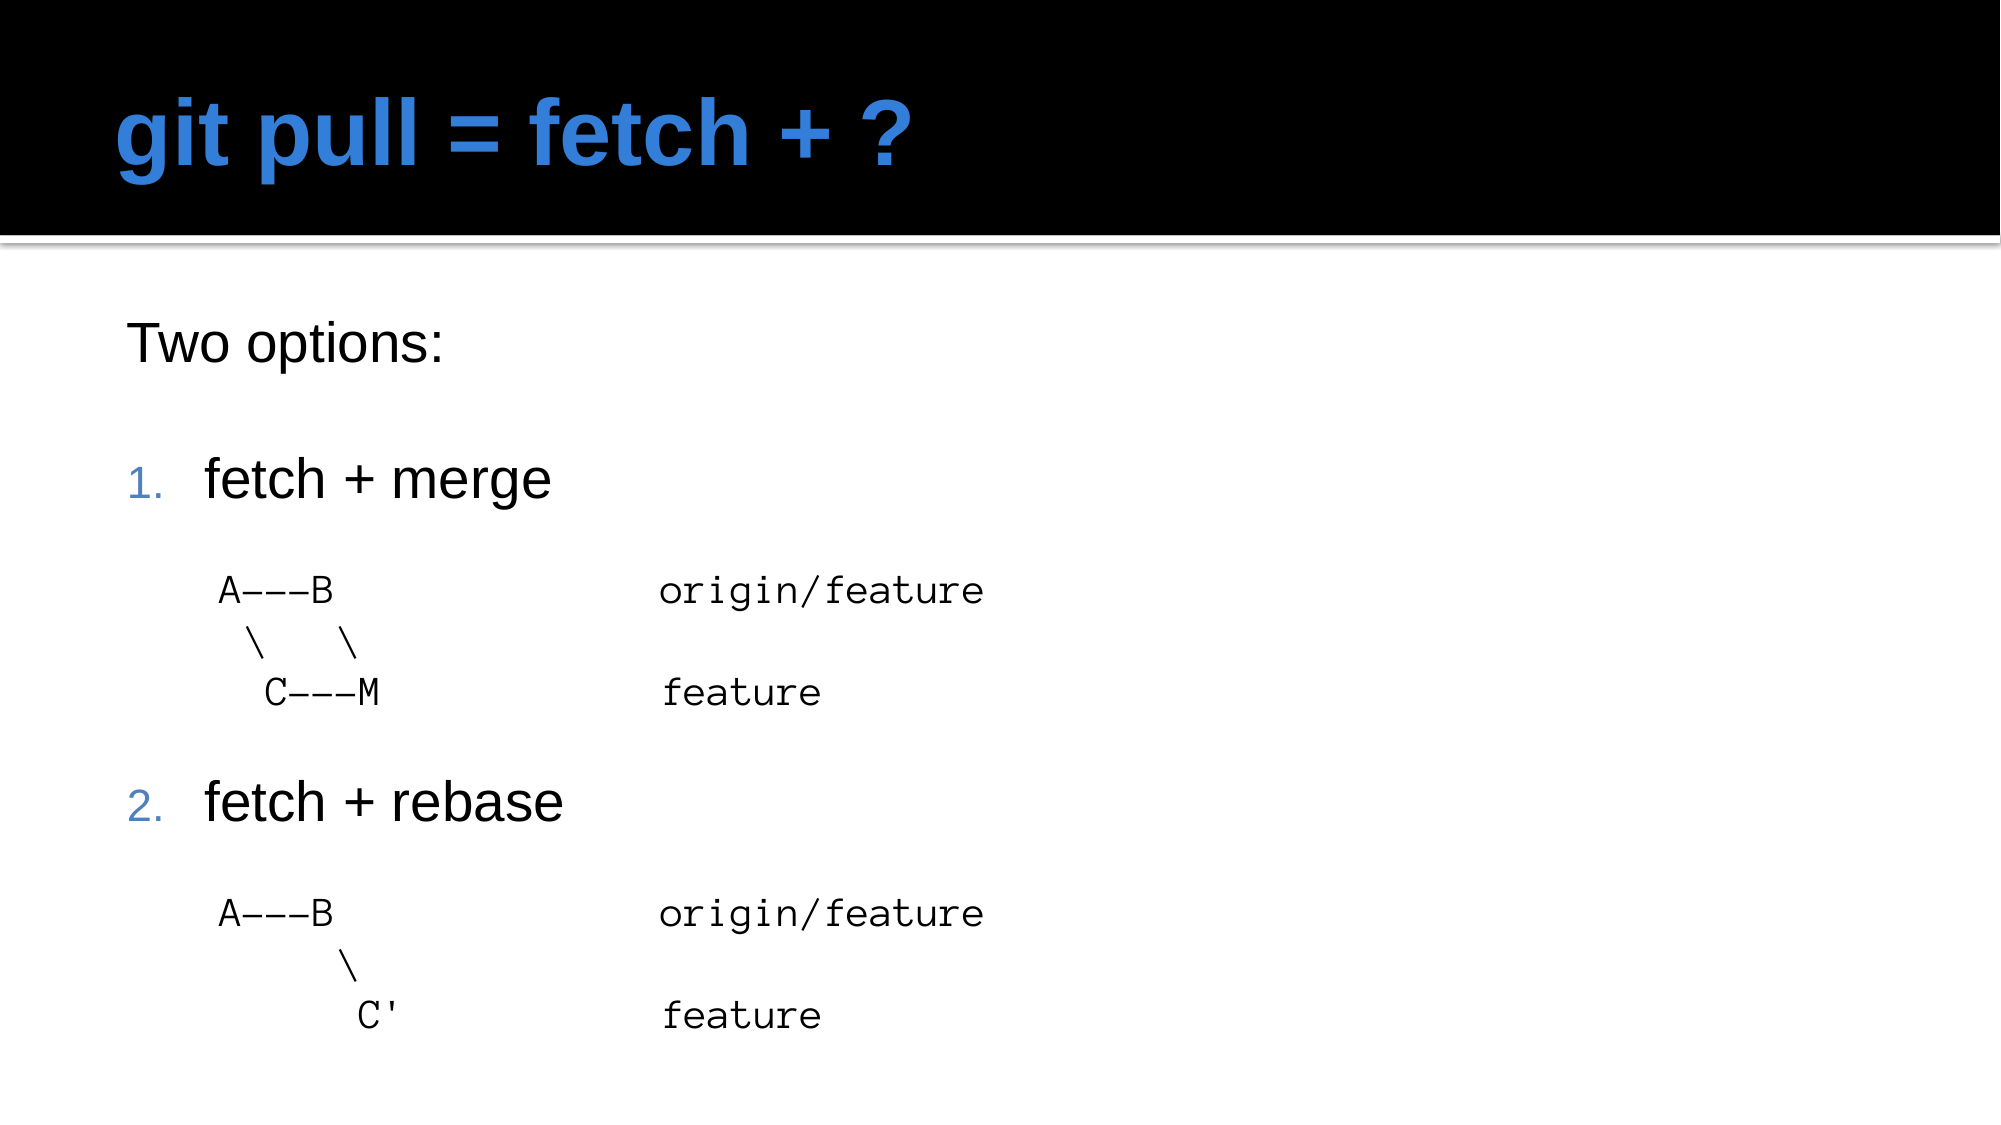

# git pull = fetch + ?
Two options:

fetch + merge

    A---B              origin/feature
     \   \
      C---M            feature

fetch + rebase

    A---B              origin/feature
         \
          C'           feature